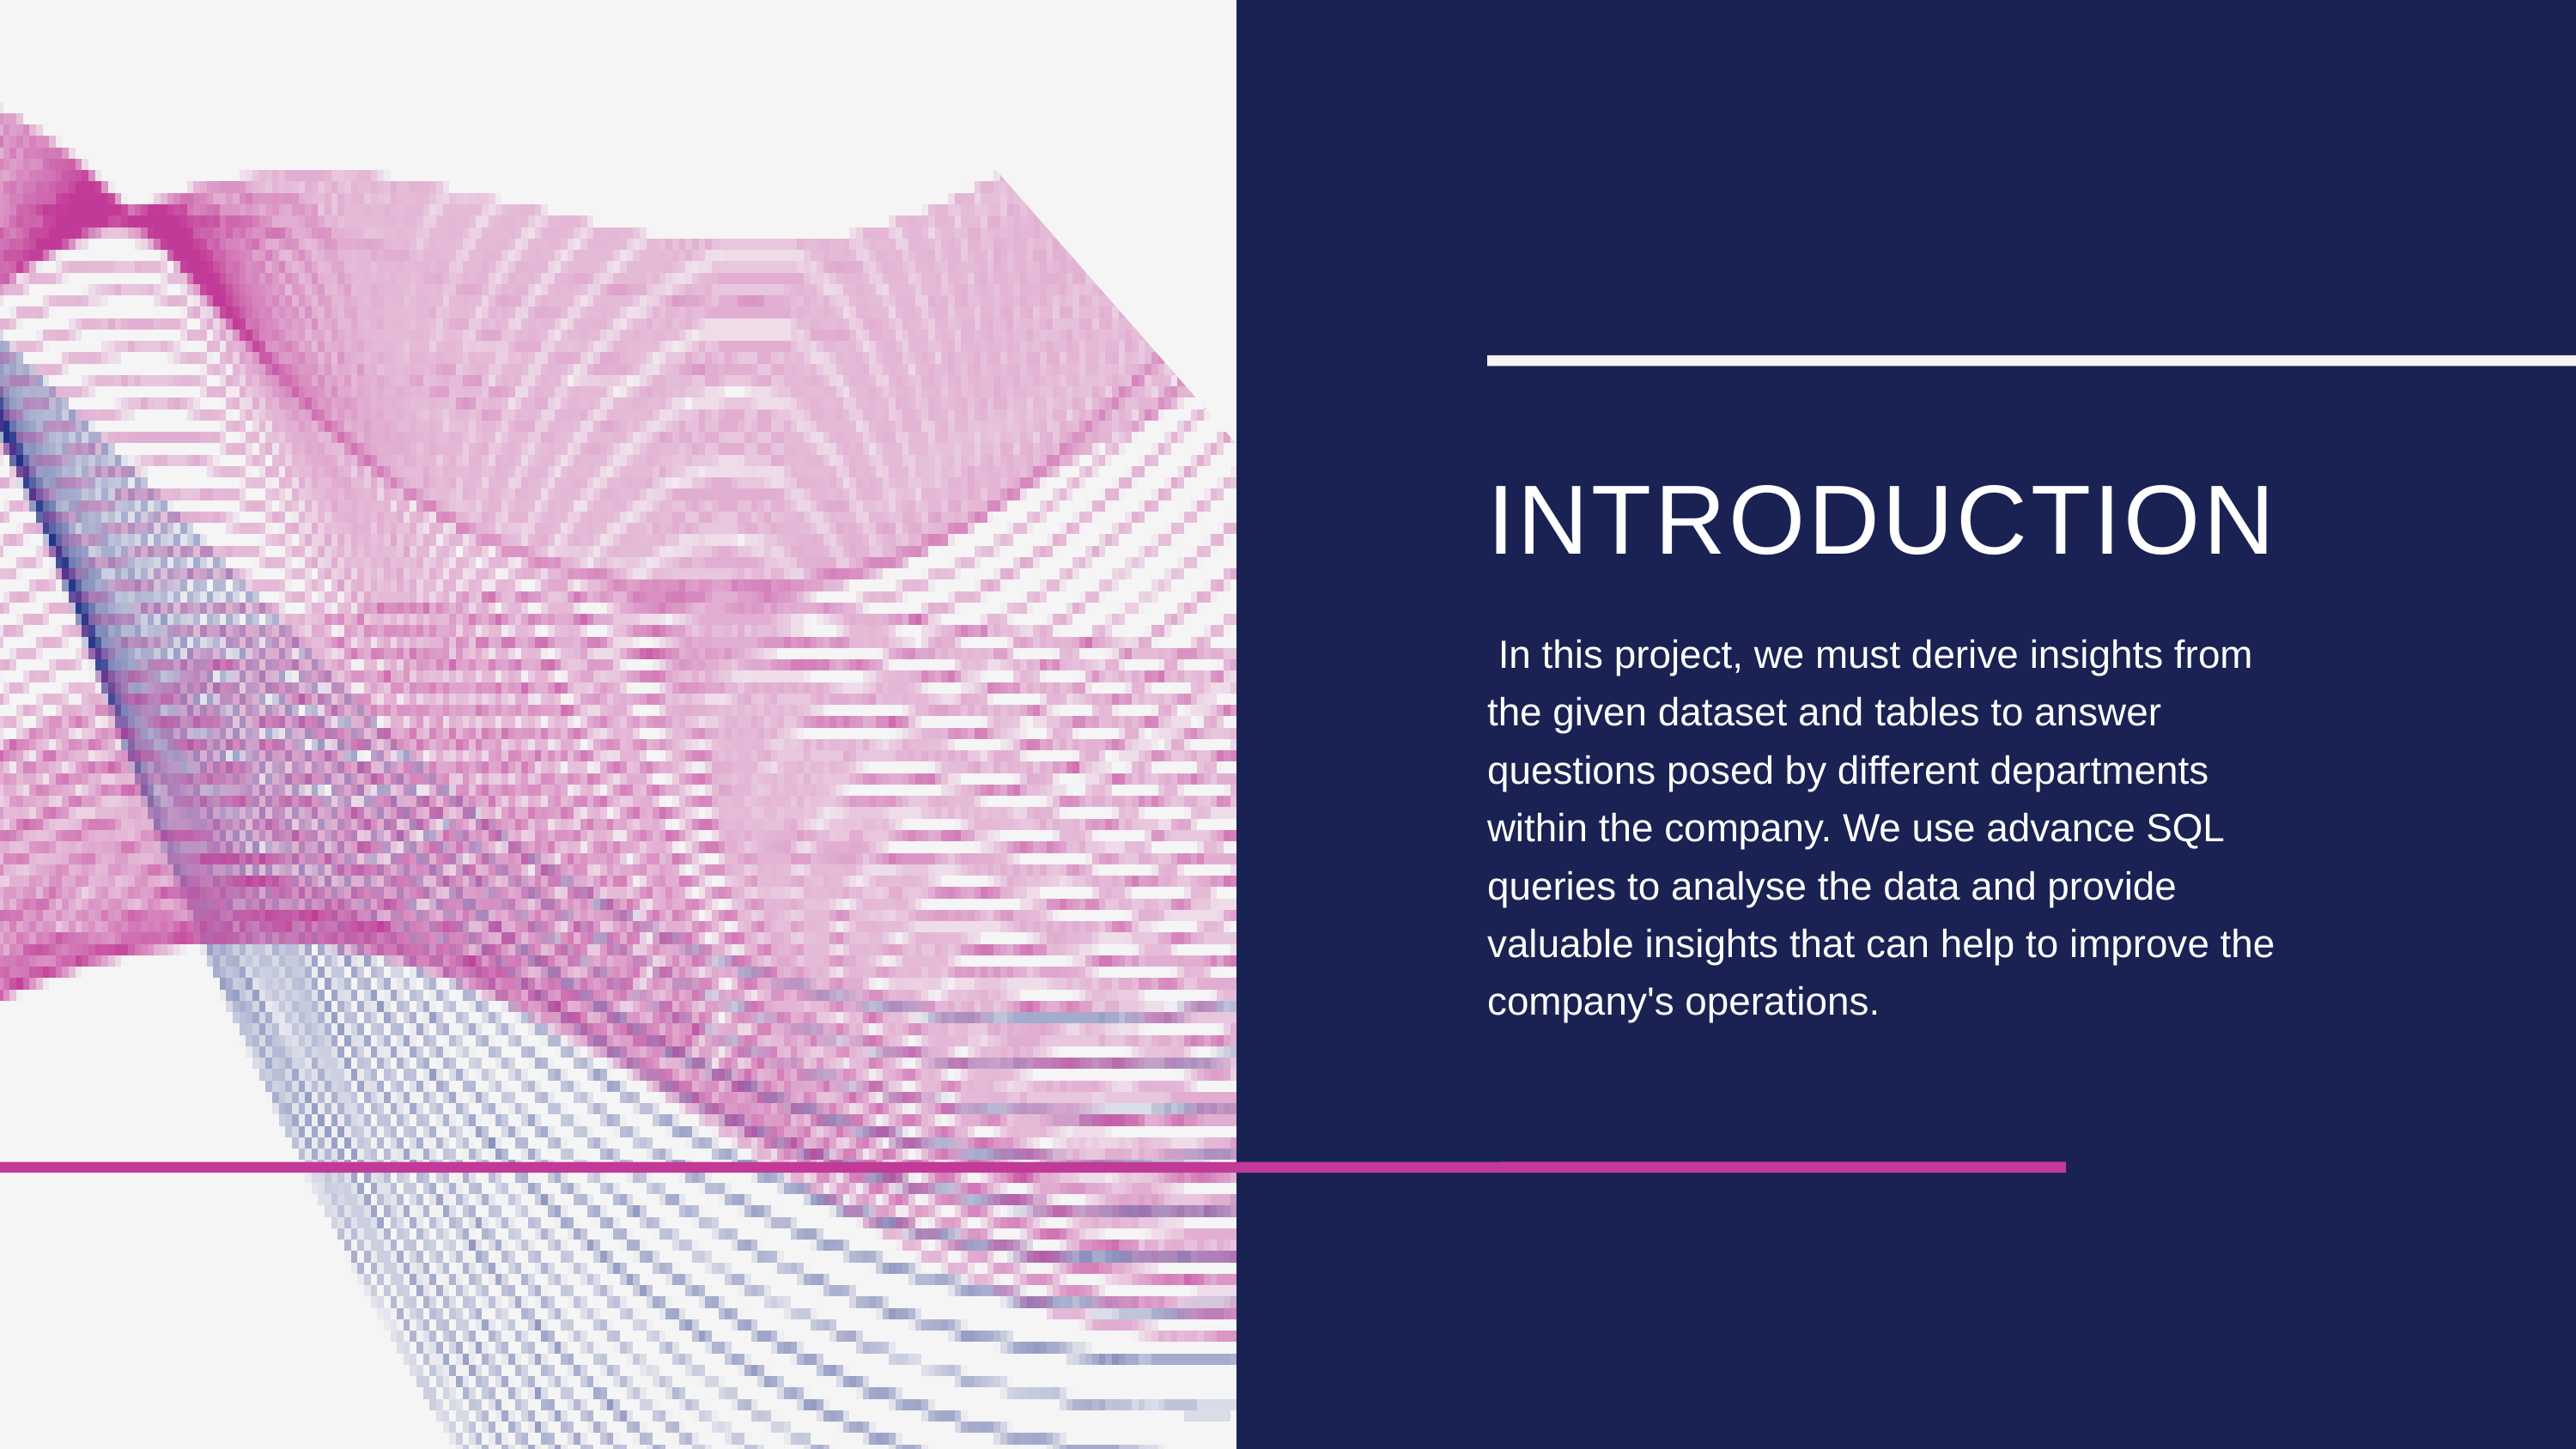

INTRODUCTION
 In this project, we must derive insights from the given dataset and tables to answer questions posed by different departments within the company. We use advance SQL queries to analyse the data and provide valuable insights that can help to improve the company's operations.